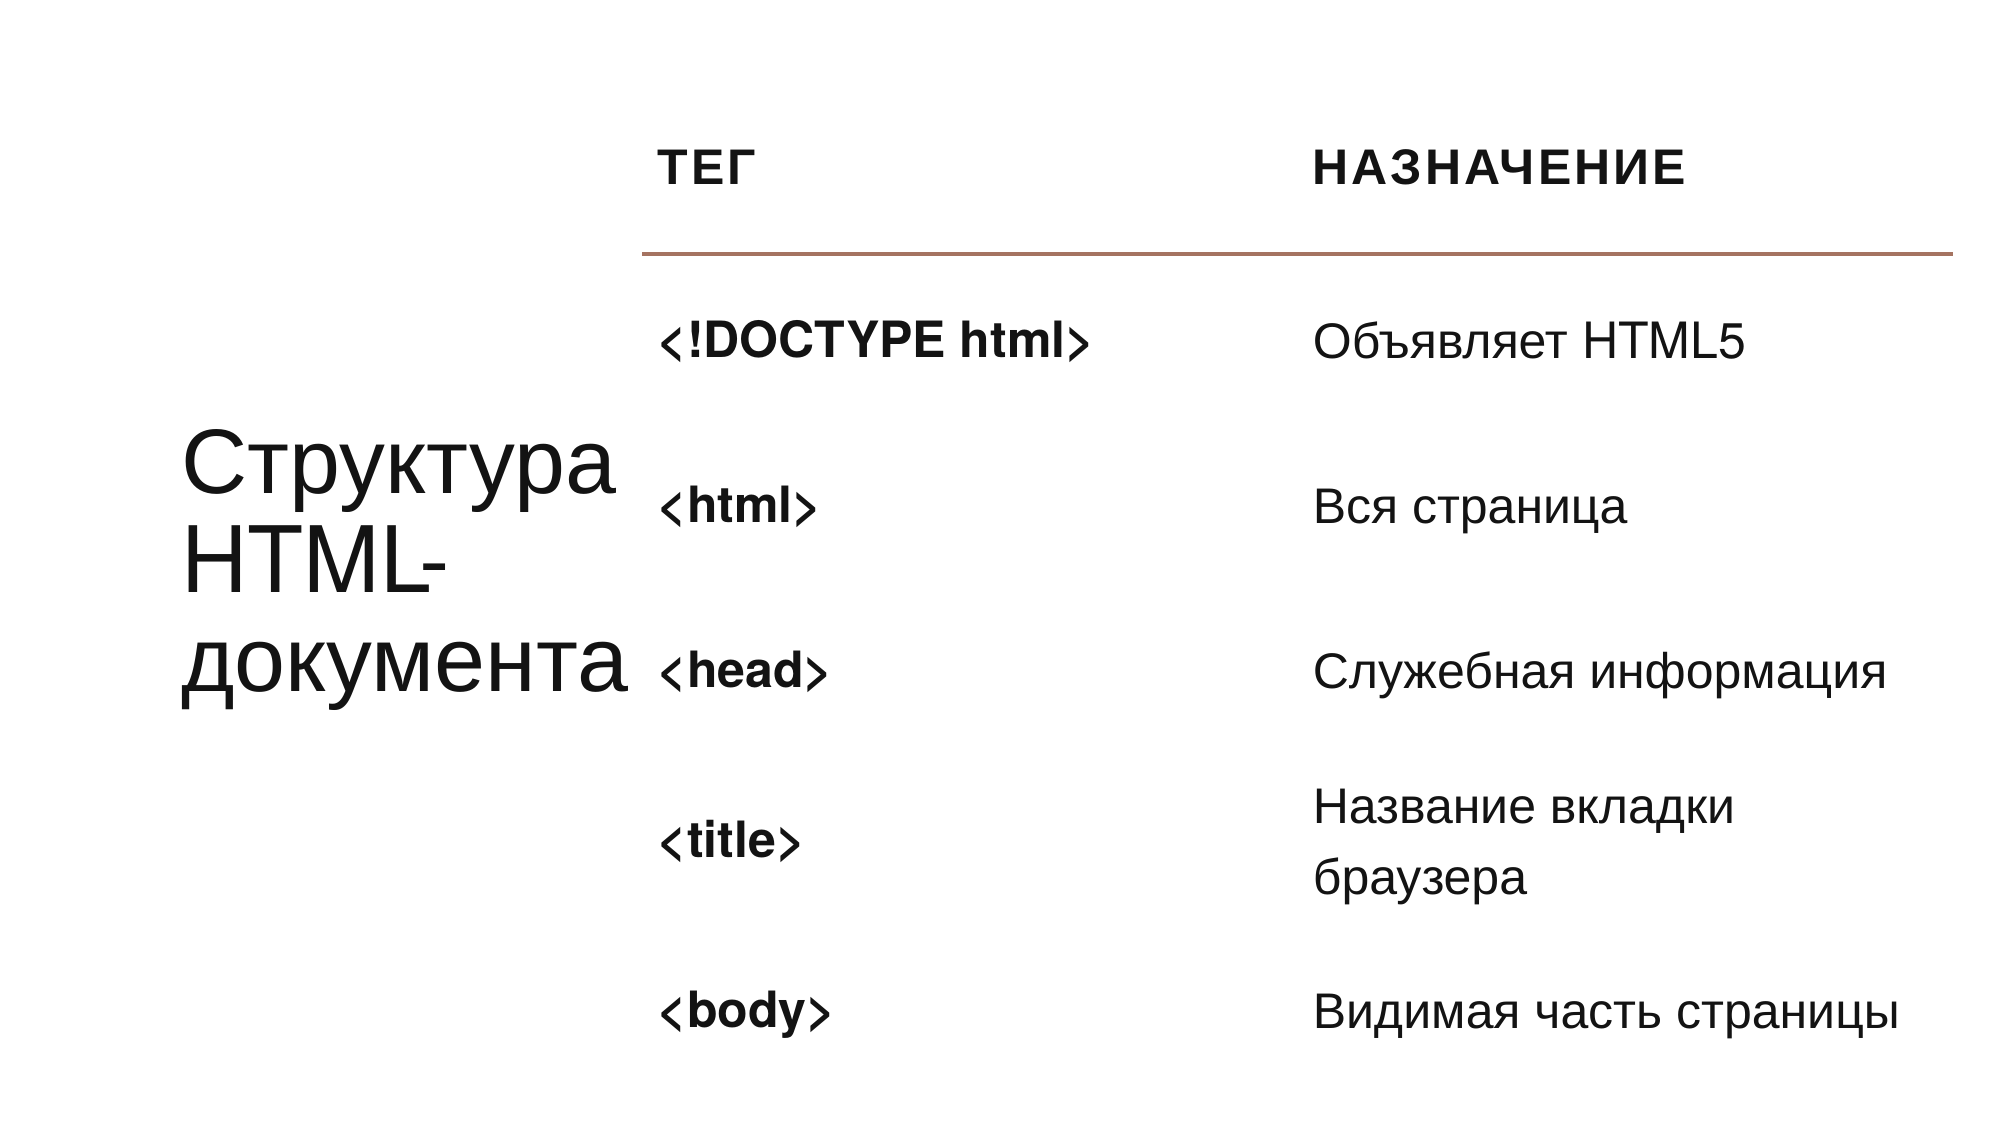

| Тег | Назначение |
| --- | --- |
| <!DOCTYPE html> | Объявляет HTML5 |
| <html> | Вся страница |
| <head> | Служебная информация |
| <title> | Название вкладки браузера |
| <body> | Видимая часть страницы |
# Структура HTML-документа